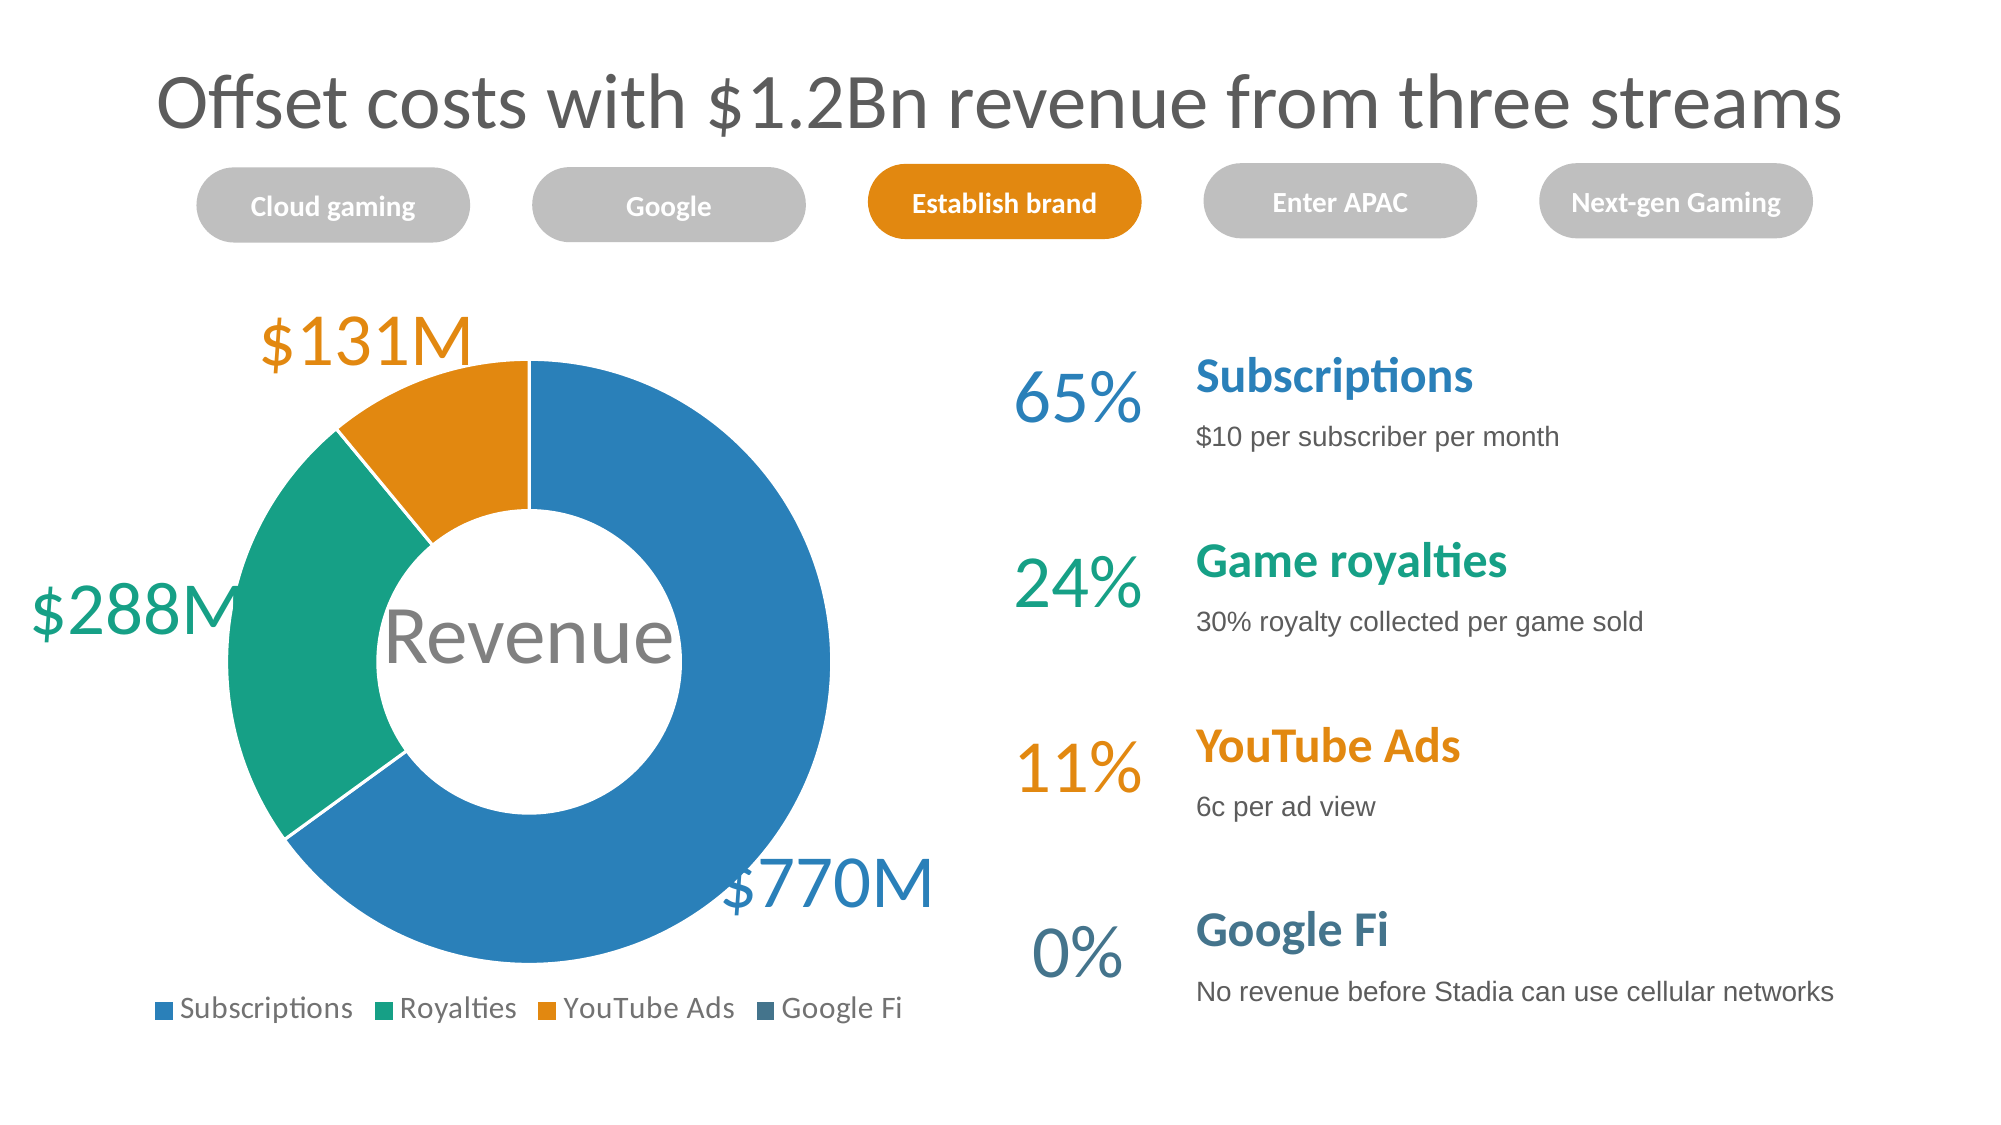

# Offset costs with $1.2Bn revenue from three streams
Next-gen Gaming
Enter APAC
Establish brand
Google
Cloud gaming
$131M
Subscriptions
$10 per subscriber per month
65%

### Chart

| Category | Sales |
|---|---|
| Subscriptions | 65.0 |
| Royalties | 24.0 |
| YouTube Ads | 11.0 |
| Google Fi | 0.0 |
Game royalties
30% royalty collected per game sold
24%
$288M
Revenue
YouTube Ads
6c per ad view
11%
$770M
Google Fi
No revenue before Stadia can use cellular networks
0%